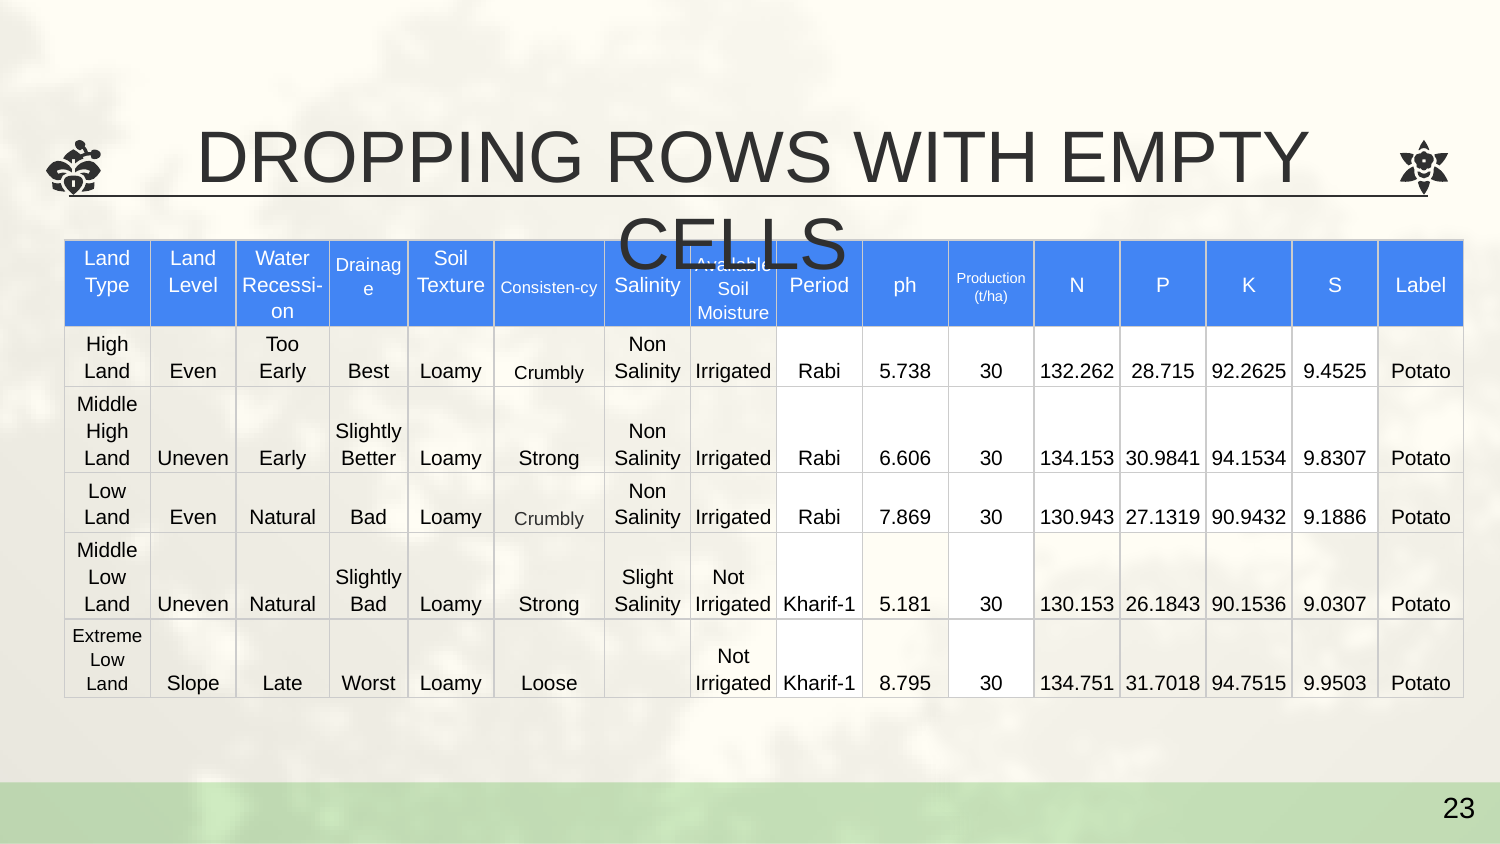

# DROPPING ROWS WITH EMPTY CELLS

| Land Type | Land Level | Water Recessi-on | Drainage | Soil Texture | Consisten-cy | Salinity | Available Soil Moisture | Period | ph | Production (t/ha) | N | P | K | S | Label |
| --- | --- | --- | --- | --- | --- | --- | --- | --- | --- | --- | --- | --- | --- | --- | --- |
| High Land | Even | Too Early | Best | Loamy | Crumbly | Non Salinity | Irrigated | Rabi | 5.738 | 30 | 132.262 | 28.715 | 92.2625 | 9.4525 | Potato |
| Middle High Land | Uneven | Early | Slightly Better | Loamy | Strong | Non Salinity | Irrigated | Rabi | 6.606 | 30 | 134.153 | 30.9841 | 94.1534 | 9.8307 | Potato |
| Low Land | Even | Natural | Bad | Loamy | Crumbly | Non Salinity | Irrigated | Rabi | 7.869 | 30 | 130.943 | 27.1319 | 90.9432 | 9.1886 | Potato |
| Middle Low Land | Uneven | Natural | Slightly Bad | Loamy | Strong | Slight Salinity | Not Irrigated | Kharif-1 | 5.181 | 30 | 130.153 | 26.1843 | 90.1536 | 9.0307 | Potato |
| Extreme Low Land | Slope | Late | Worst | Loamy | Loose |  | Not Irrigated | Kharif-1 | 8.795 | 30 | 134.751 | 31.7018 | 94.7515 | 9.9503 | Potato |
23